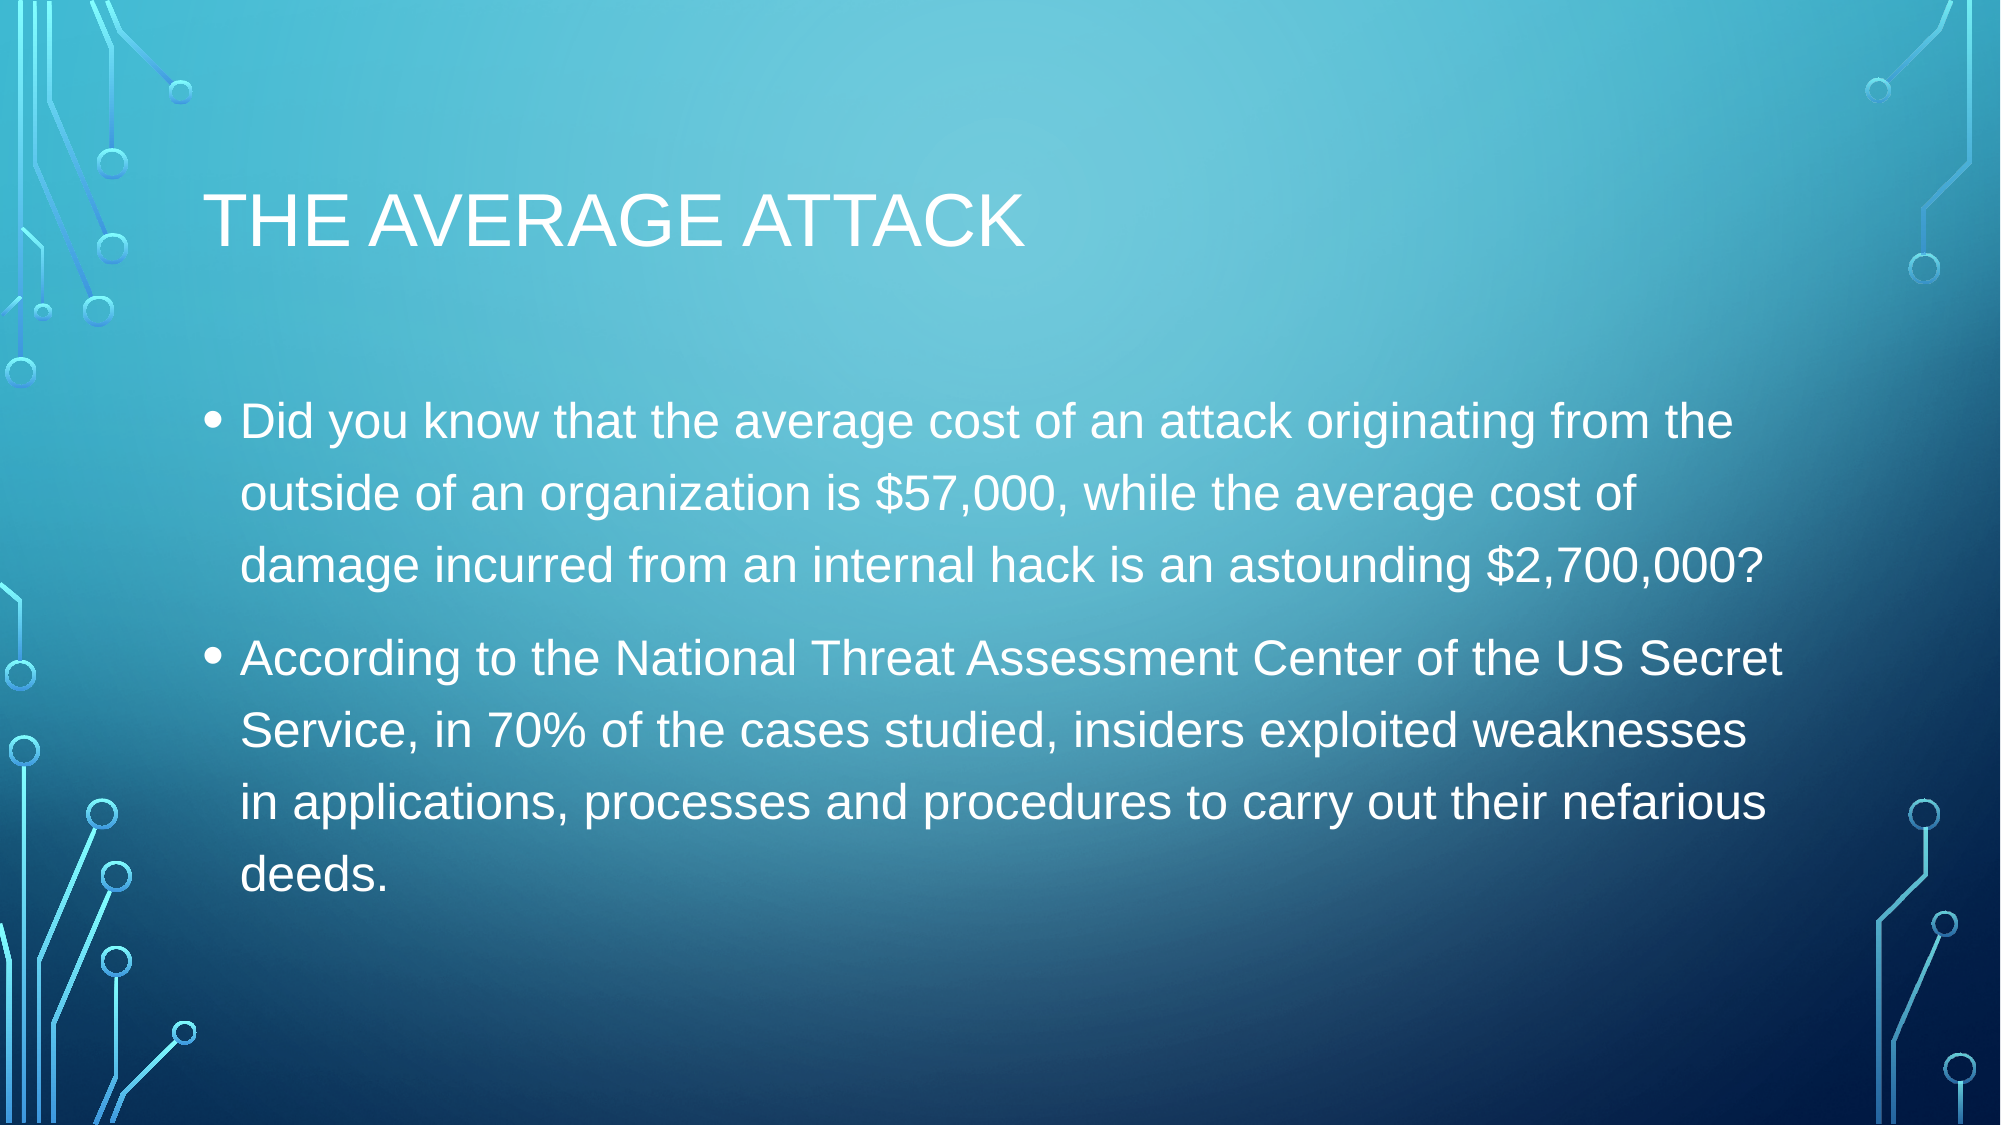

# The average attack
Did you know that the average cost of an attack originating from the outside of an organization is $57,000, while the average cost of damage incurred from an internal hack is an astounding $2,700,000?
According to the National Threat Assessment Center of the US Secret Service, in 70% of the cases studied, insiders exploited weaknesses in applications, processes and procedures to carry out their nefarious deeds.